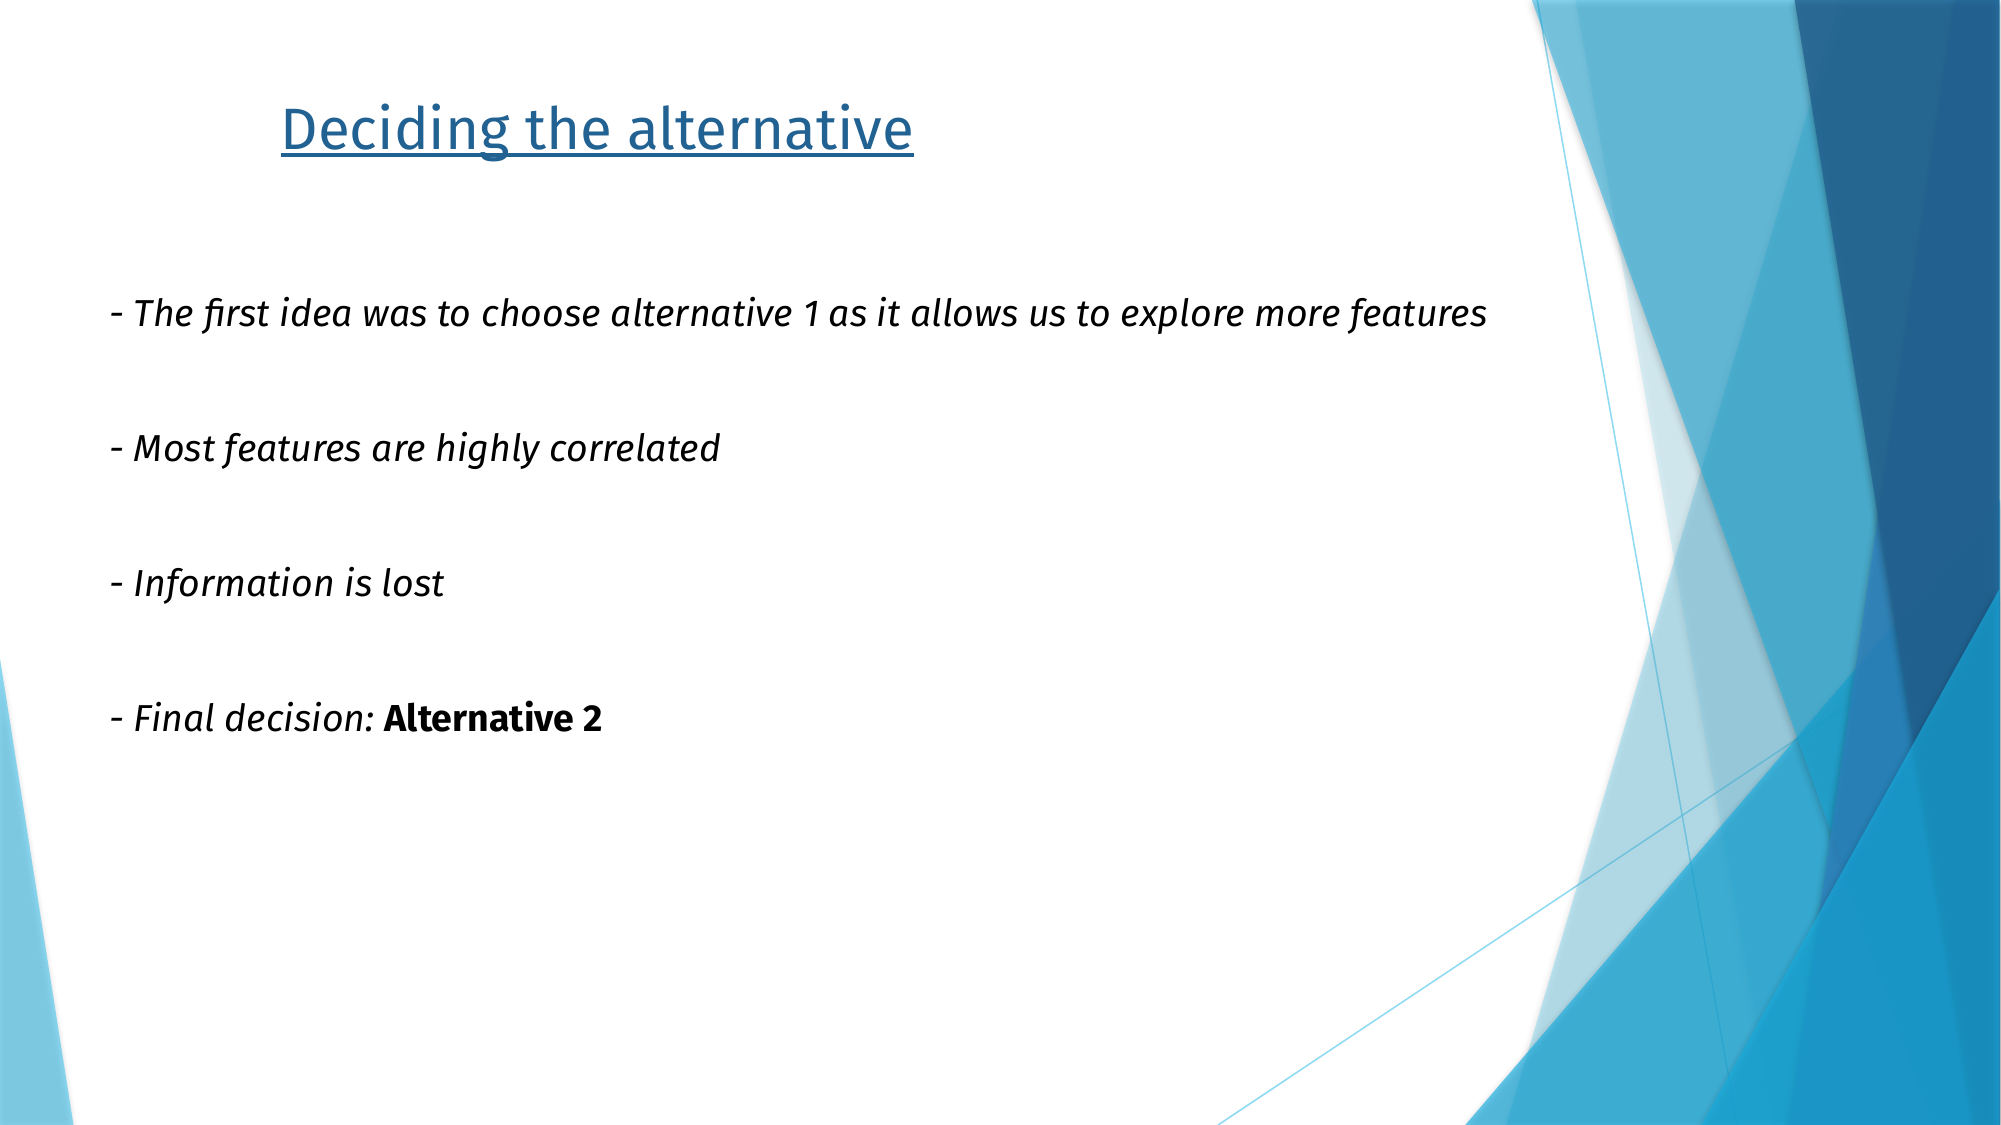

Deciding the alternative
- The first idea was to choose alternative 1 as it allows us to explore more features

- Most features are highly correlated

- Information is lost

- Final decision: Alternative 2